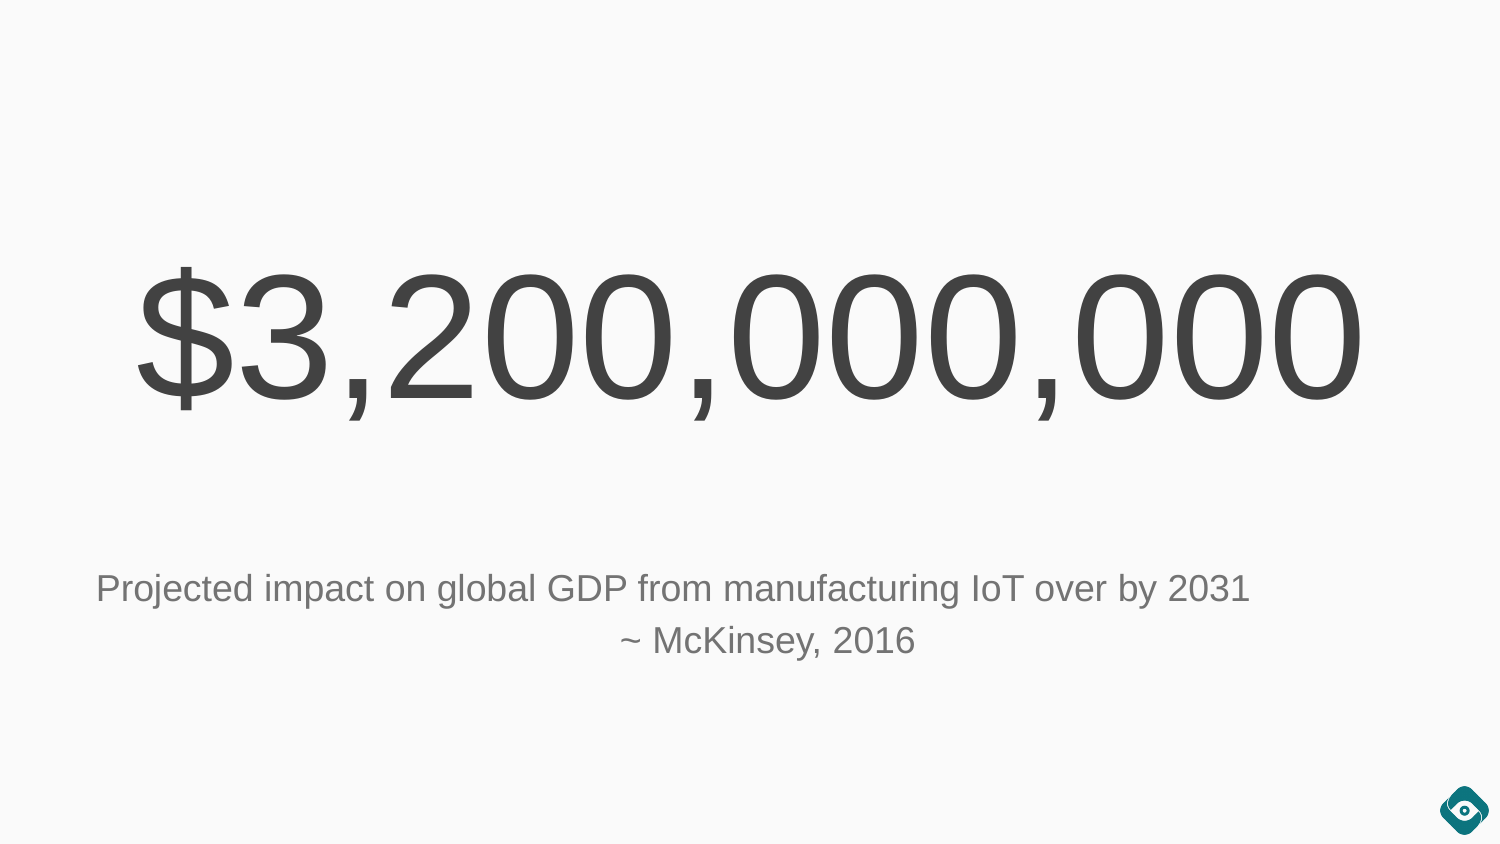

# $3,200,000,000
Projected impact on global GDP from manufacturing IoT over by 2031                   ~ McKinsey, 2016